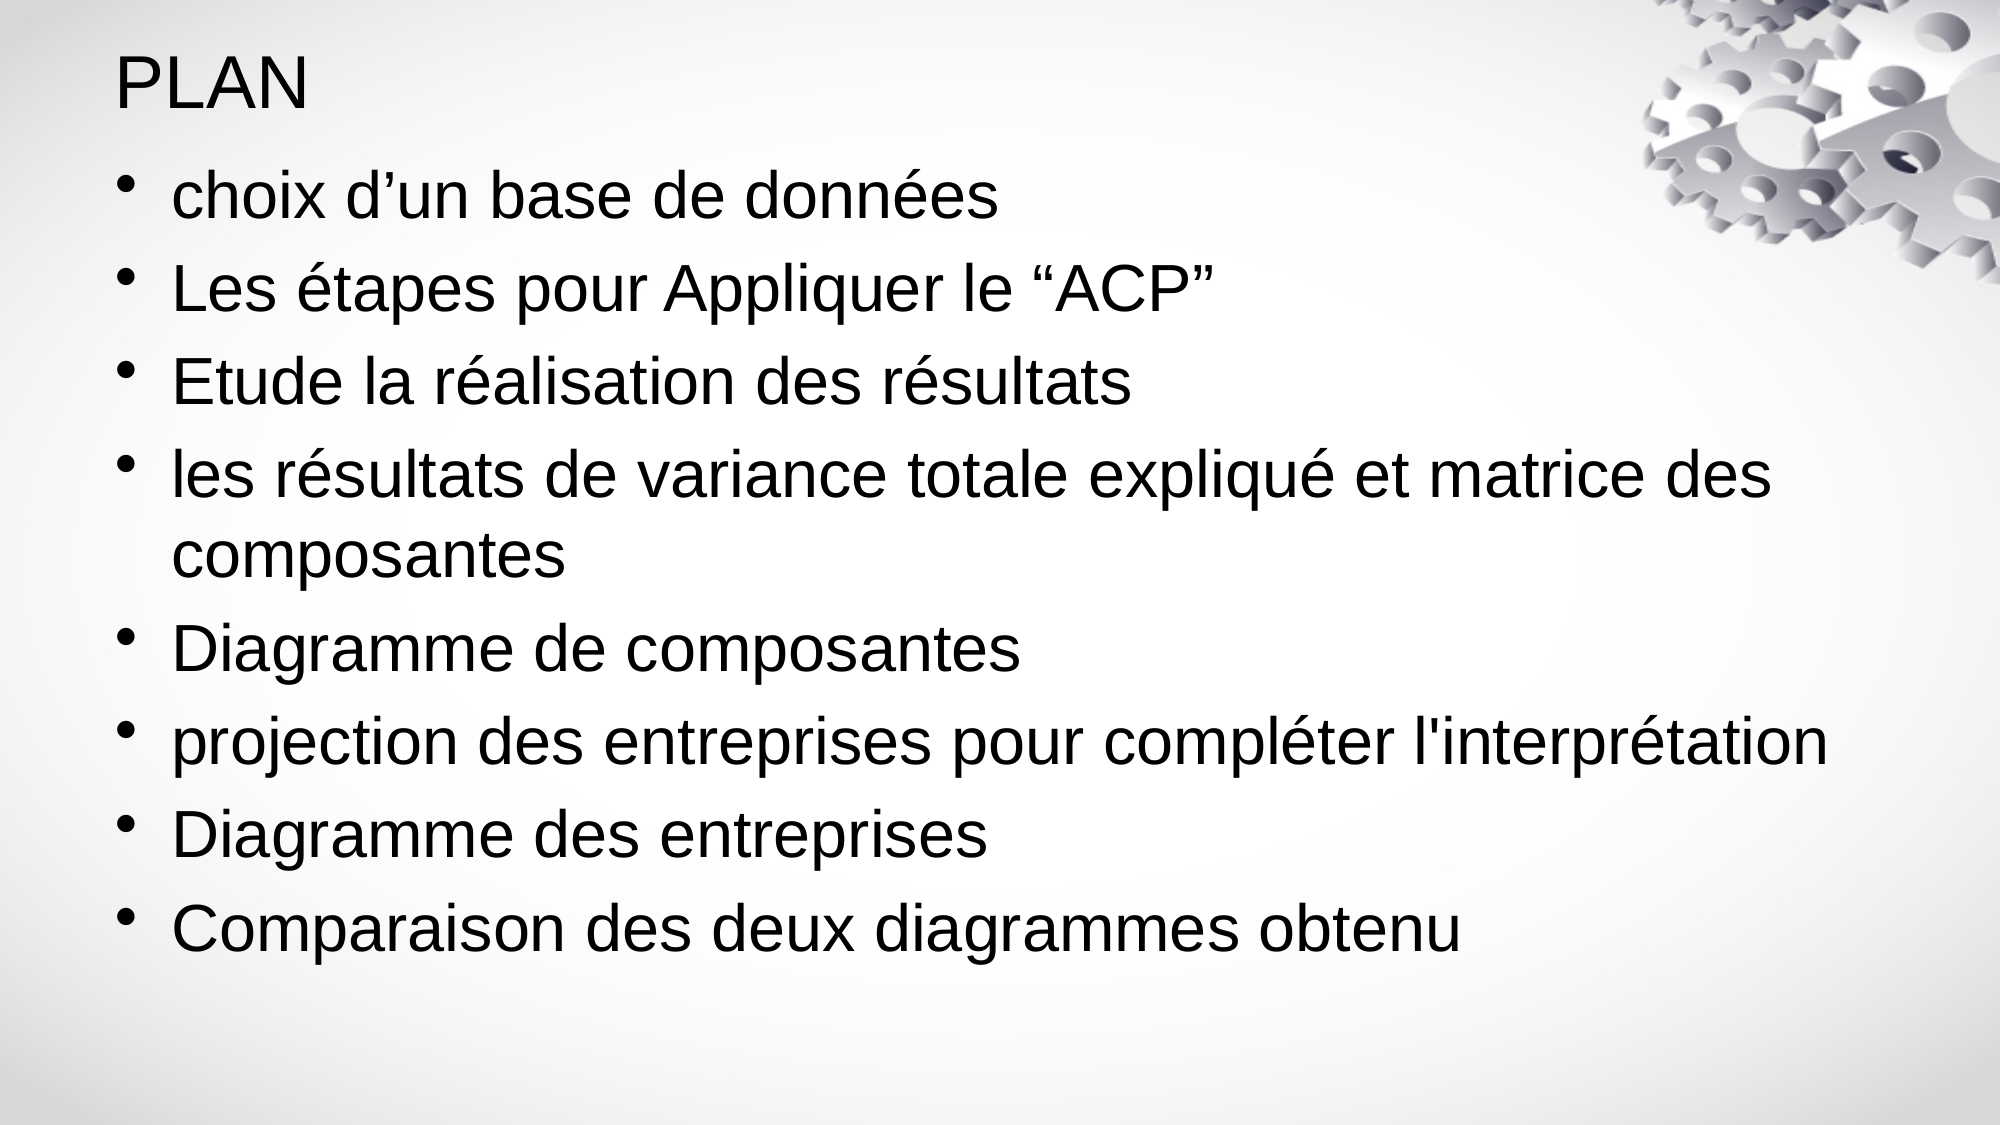

# PLAN
choix d’un base de données
Les étapes pour Appliquer le “ACP”
Etude la réalisation des résultats
les résultats de variance totale expliqué et matrice des composantes
Diagramme de composantes
projection des entreprises pour compléter l'interprétation
Diagramme des entreprises
Comparaison des deux diagrammes obtenu